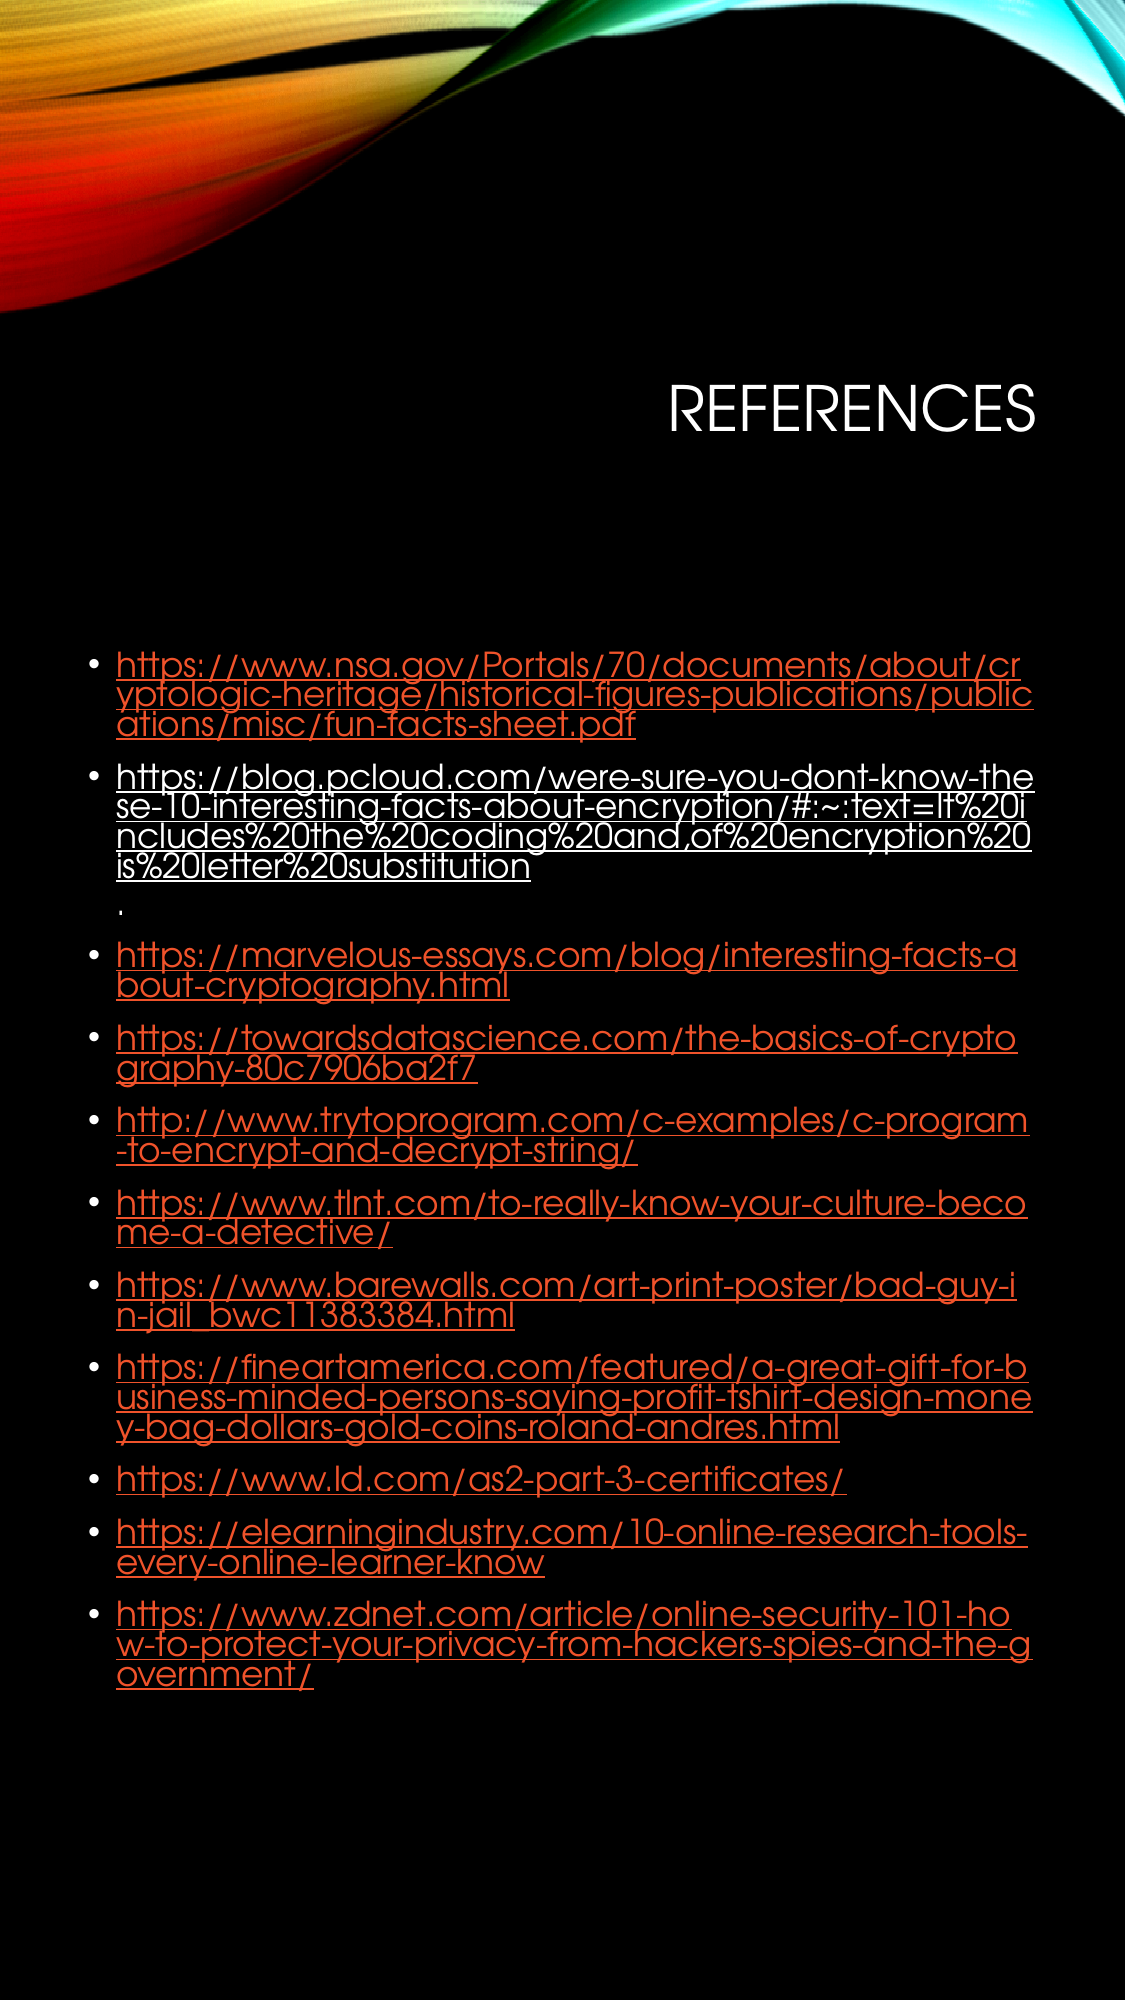

# References
https://www.nsa.gov/Portals/70/documents/about/cryptologic-heritage/historical-figures-publications/publications/misc/fun-facts-sheet.pdf
https://blog.pcloud.com/were-sure-you-dont-know-these-10-interesting-facts-about-encryption/#:~:text=It%20includes%20the%20coding%20and,of%20encryption%20is%20letter%20substitution.
https://marvelous-essays.com/blog/interesting-facts-about-cryptography.html
https://towardsdatascience.com/the-basics-of-cryptography-80c7906ba2f7
http://www.trytoprogram.com/c-examples/c-program-to-encrypt-and-decrypt-string/
https://www.tlnt.com/to-really-know-your-culture-become-a-detective/
https://www.barewalls.com/art-print-poster/bad-guy-in-jail_bwc11383384.html
https://fineartamerica.com/featured/a-great-gift-for-business-minded-persons-saying-profit-tshirt-design-money-bag-dollars-gold-coins-roland-andres.html
https://www.ld.com/as2-part-3-certificates/
https://elearningindustry.com/10-online-research-tools-every-online-learner-know
https://www.zdnet.com/article/online-security-101-how-to-protect-your-privacy-from-hackers-spies-and-the-government/